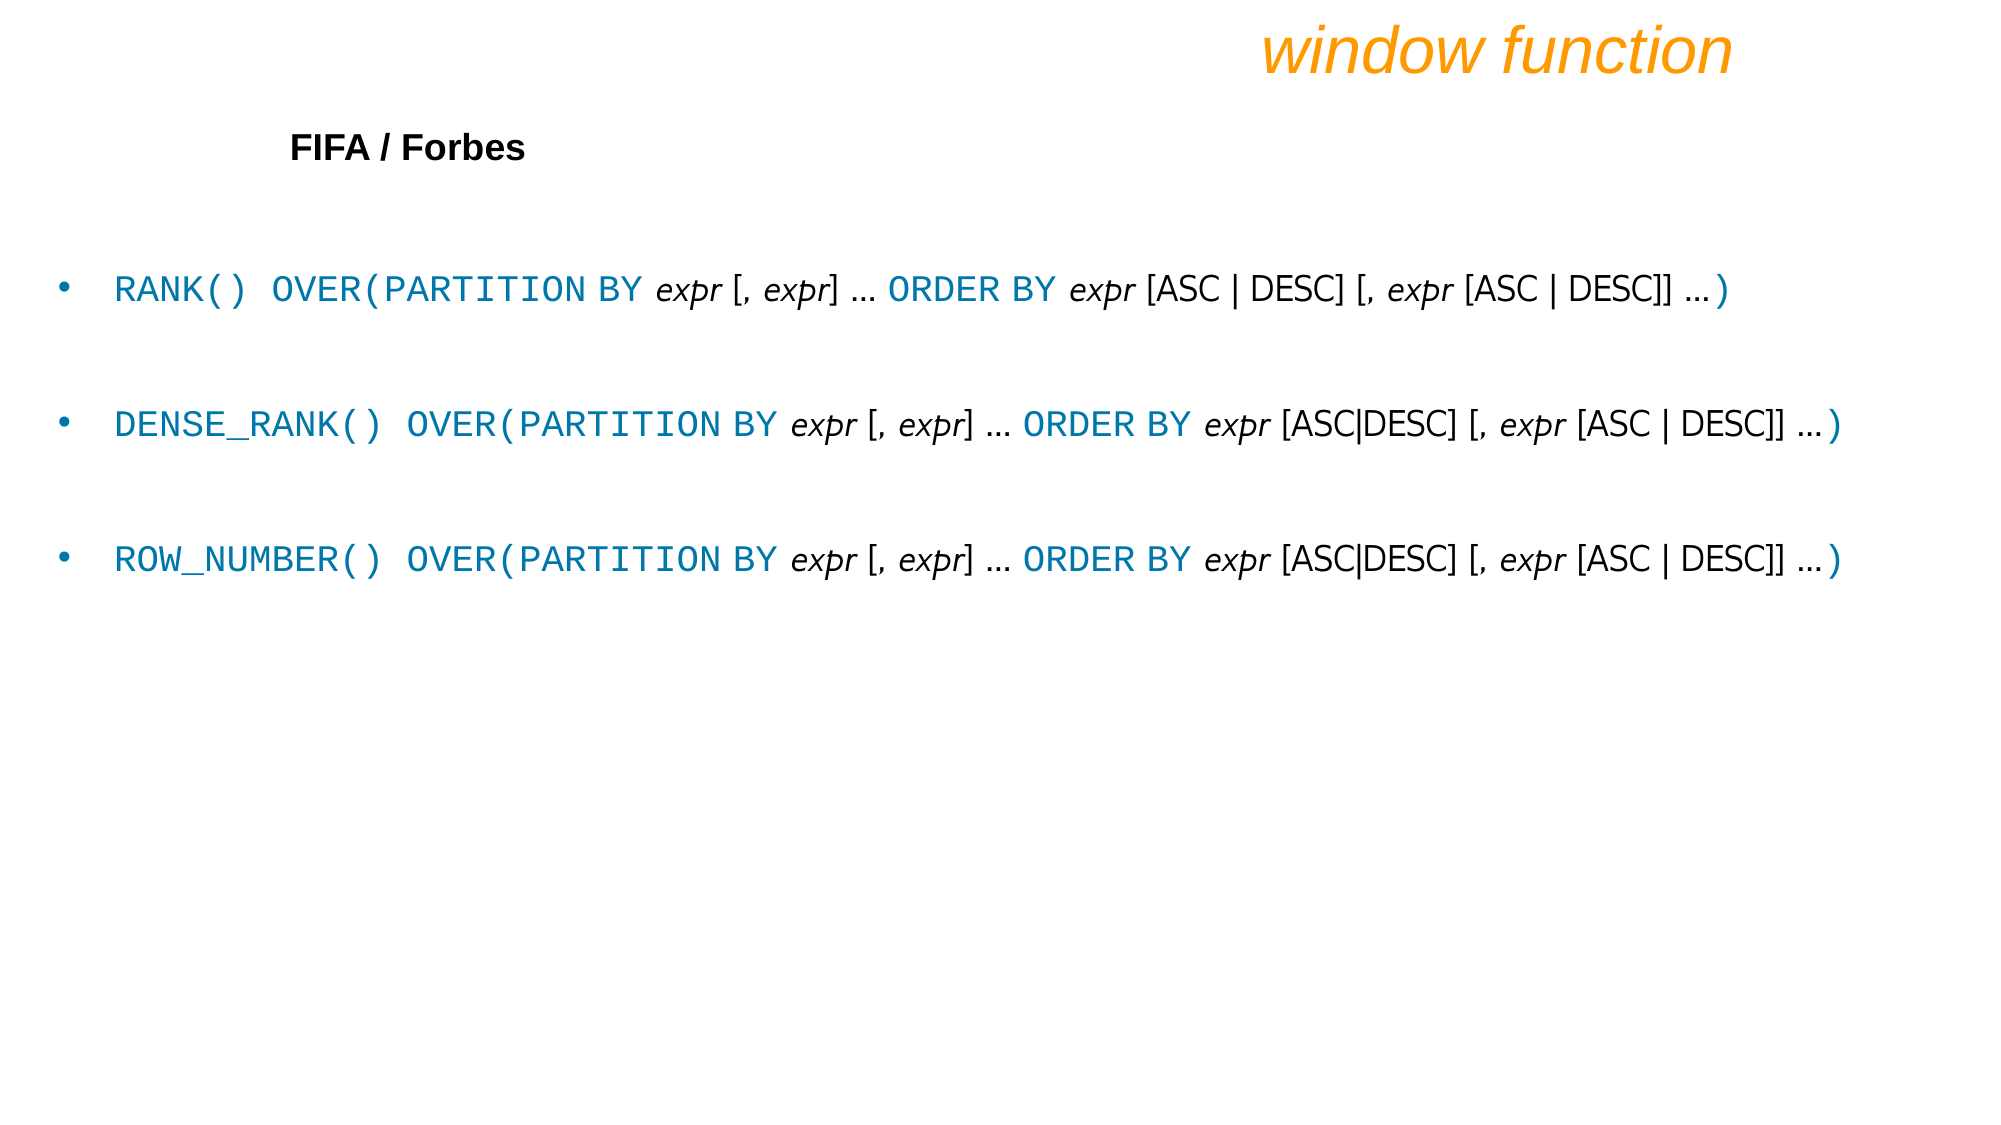

window function
FIFA / Forbes
RANK() OVER(PARTITION BY expr [, expr] ... ORDER BY expr [ASC | DESC] [, expr [ASC | DESC]] ...)

DENSE_RANK() OVER(PARTITION BY expr [, expr] ... ORDER BY expr [ASC|DESC] [, expr [ASC | DESC]] ...)

ROW_NUMBER() OVER(PARTITION BY expr [, expr] ... ORDER BY expr [ASC|DESC] [, expr [ASC | DESC]] ...)